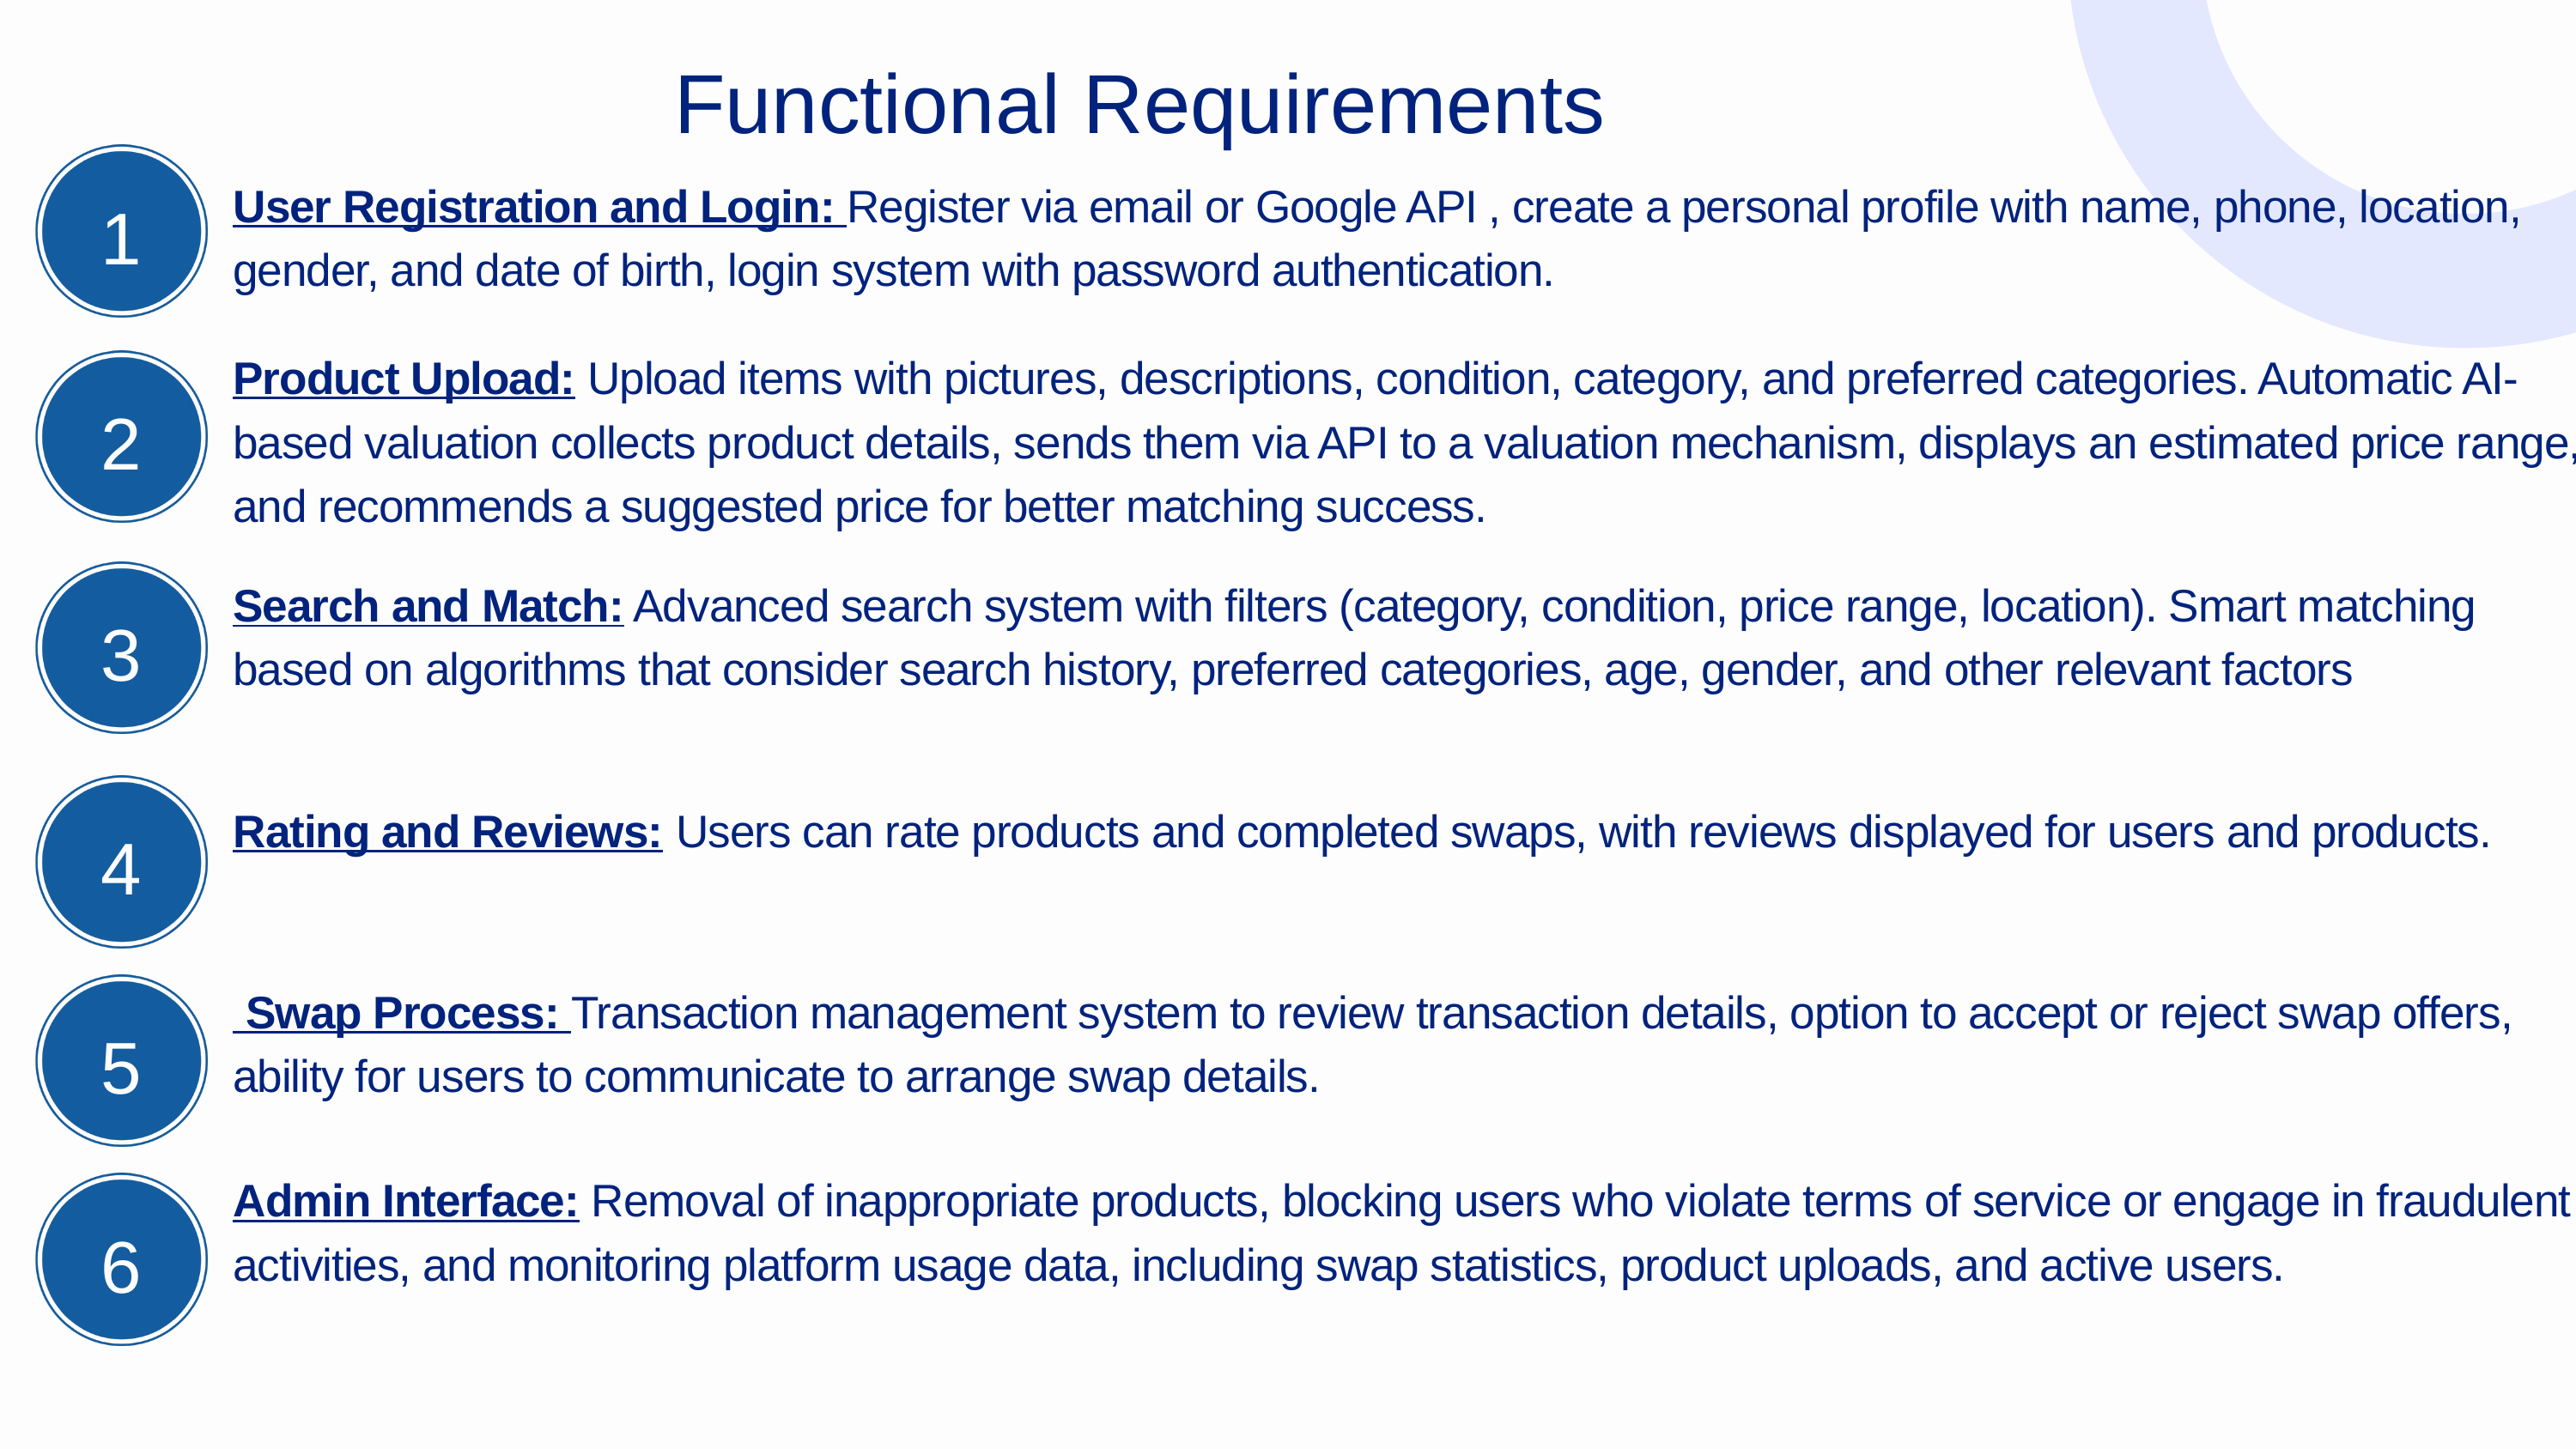

Functional Requirements

User Registration and Login: Register via email or Google API , create a personal profile with name, phone, location, gender, and date of birth, login system with password authentication.

1
Product Upload: Upload items with pictures, descriptions, condition, category, and preferred categories. Automatic AI-based valuation collects product details, sends them via API to a valuation mechanism, displays an estimated price range, and recommends a suggested price for better matching success.

2

Search and Match: Advanced search system with filters (category, condition, price range, location). Smart matching based on algorithms that consider search history, preferred categories, age, gender, and other relevant factors
3

Rating and Reviews: Users can rate products and completed swaps, with reviews displayed for users and products.
4
 Swap Process: Transaction management system to review transaction details, option to accept or reject swap offers, ability for users to communicate to arrange swap details.

5
Admin Interface: Removal of inappropriate products, blocking users who violate terms of service or engage in fraudulent activities, and monitoring platform usage data, including swap statistics, product uploads, and active users.

6